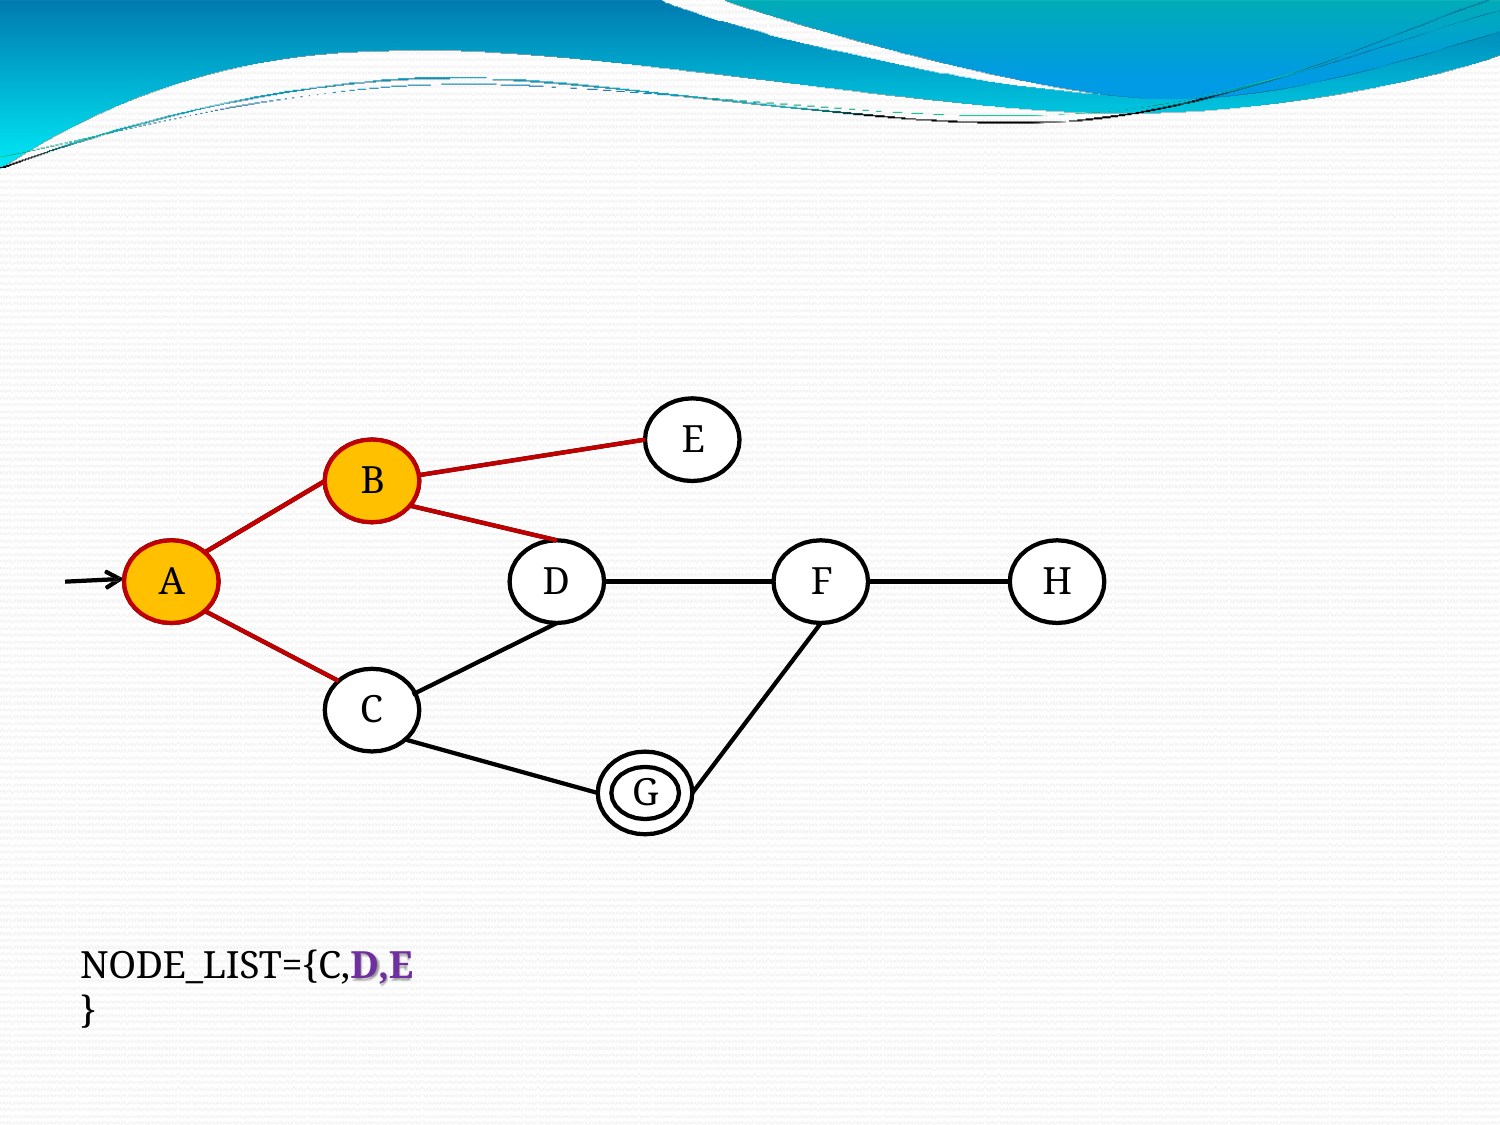

E

B

A
D
F
H

C

G

NODE_LIST={C,D,E}